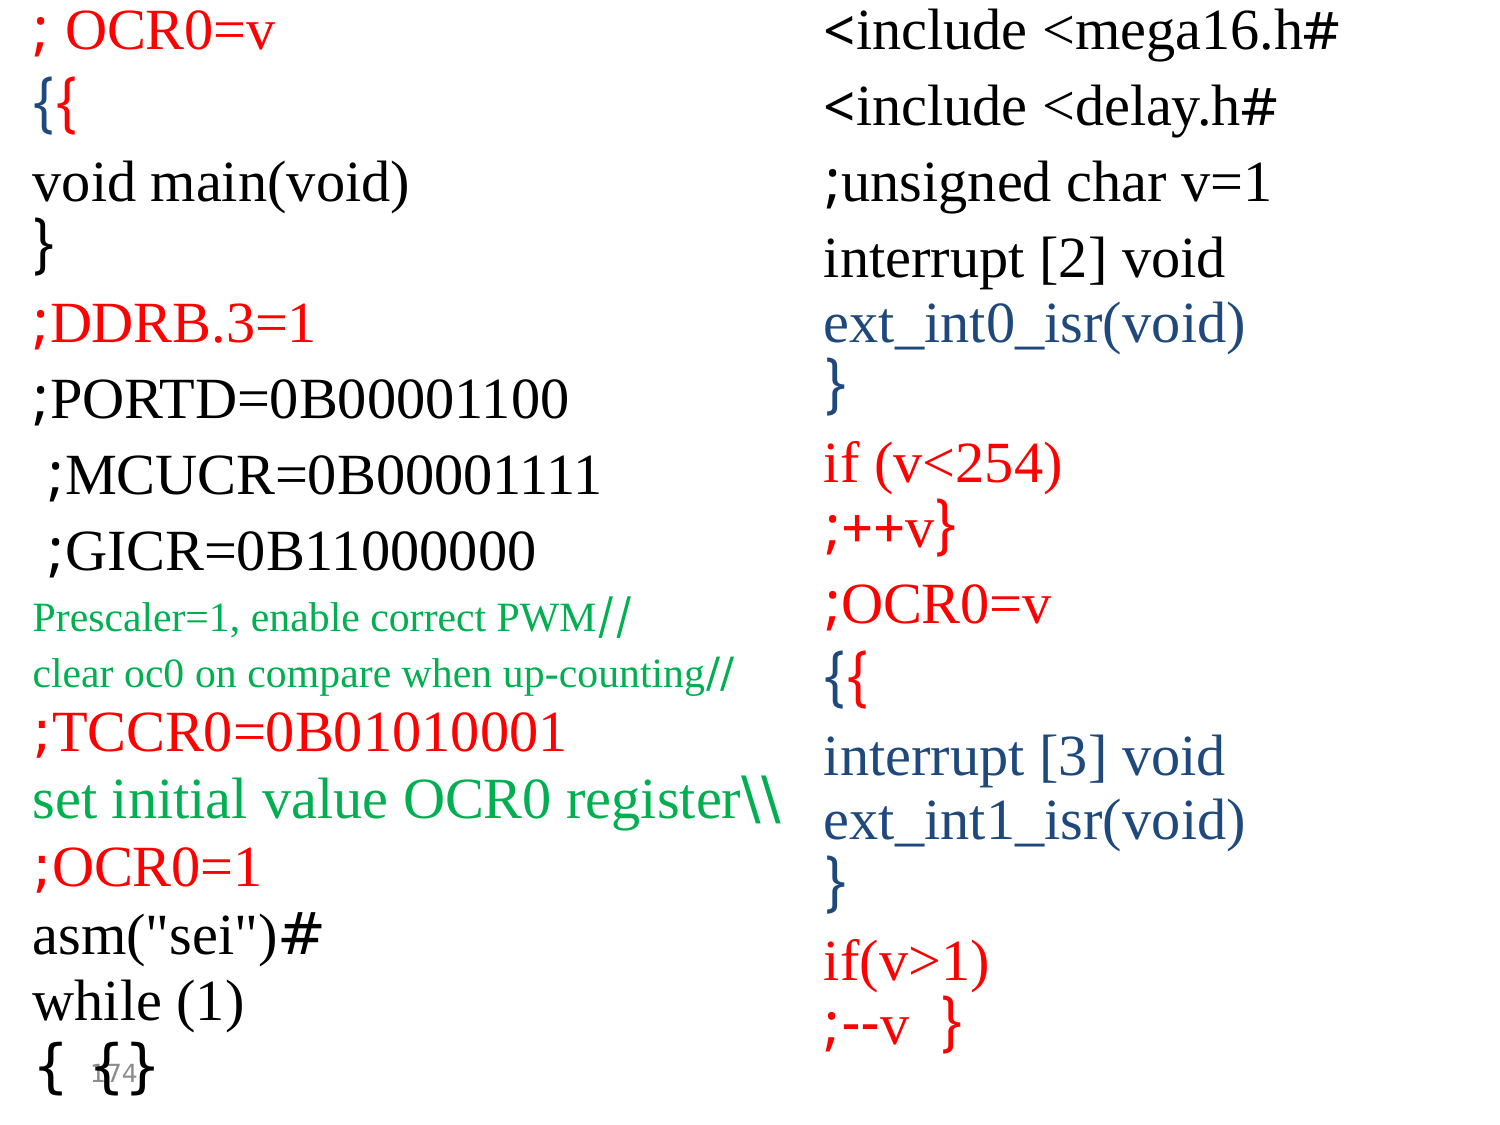

| OCR0=v ; }} void main(void) { DDRB.3=1; PORTD=0B00001100; MCUCR=0B00001111; GICR=0B11000000; //Prescaler=1, enable correct PWM //clear oc0 on compare when up-counting TCCR0=0B01010001; \\set initial value OCR0 register OCR0=1; #asm("sei") while (1) {} } | #include <mega16.h> #include <delay.h> unsigned char v=1; interrupt [2] void ext\_int0\_isr(void) { if (v<254) {v++; OCR0=v; }} interrupt [3] void ext\_int1\_isr(void) { if(v>1) { v--; |
| --- | --- |
174